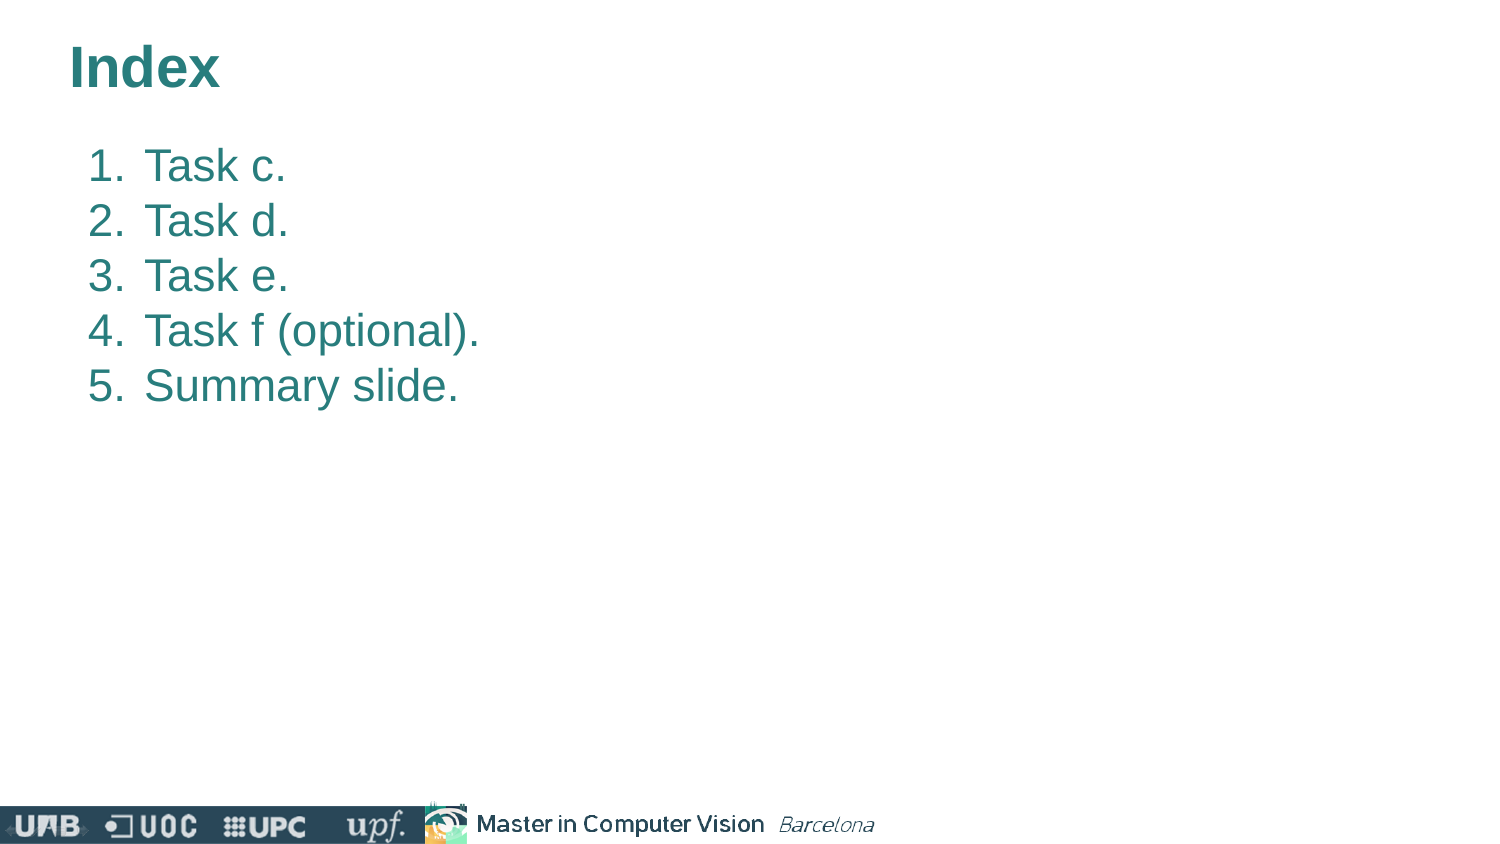

# Index
Task c.
Task d.
Task e.
Task f (optional).
Summary slide.